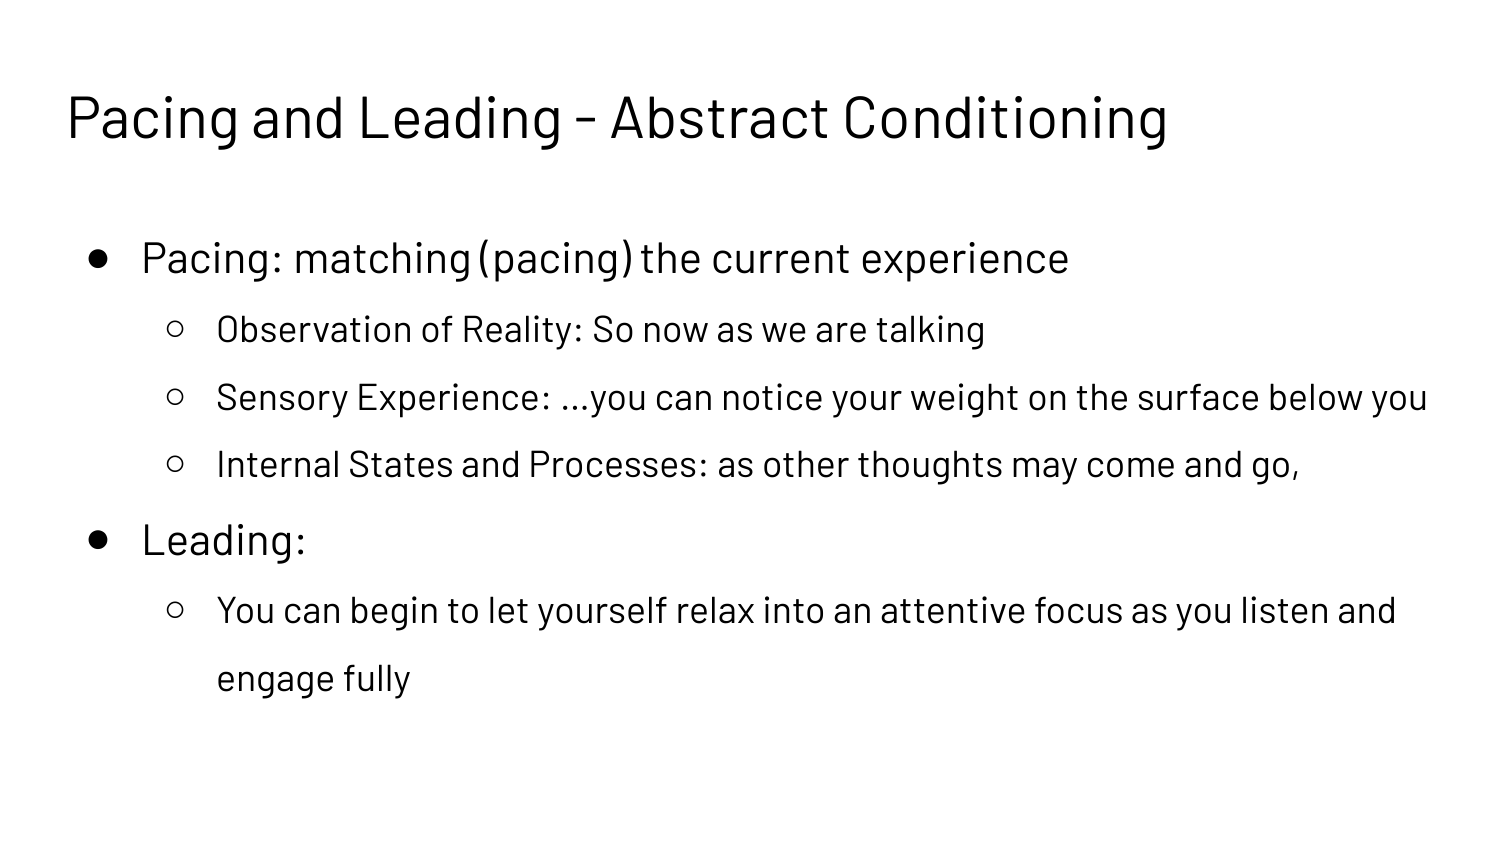

# Pacing and Leading - Abstract Conditioning
Pacing: matching (pacing) the current experience
Observation of Reality: So now as we are talking
Sensory Experience: …you can notice your weight on the surface below you
Internal States and Processes: as other thoughts may come and go,
Leading:
You can begin to let yourself relax into an attentive focus as you listen and engage fully